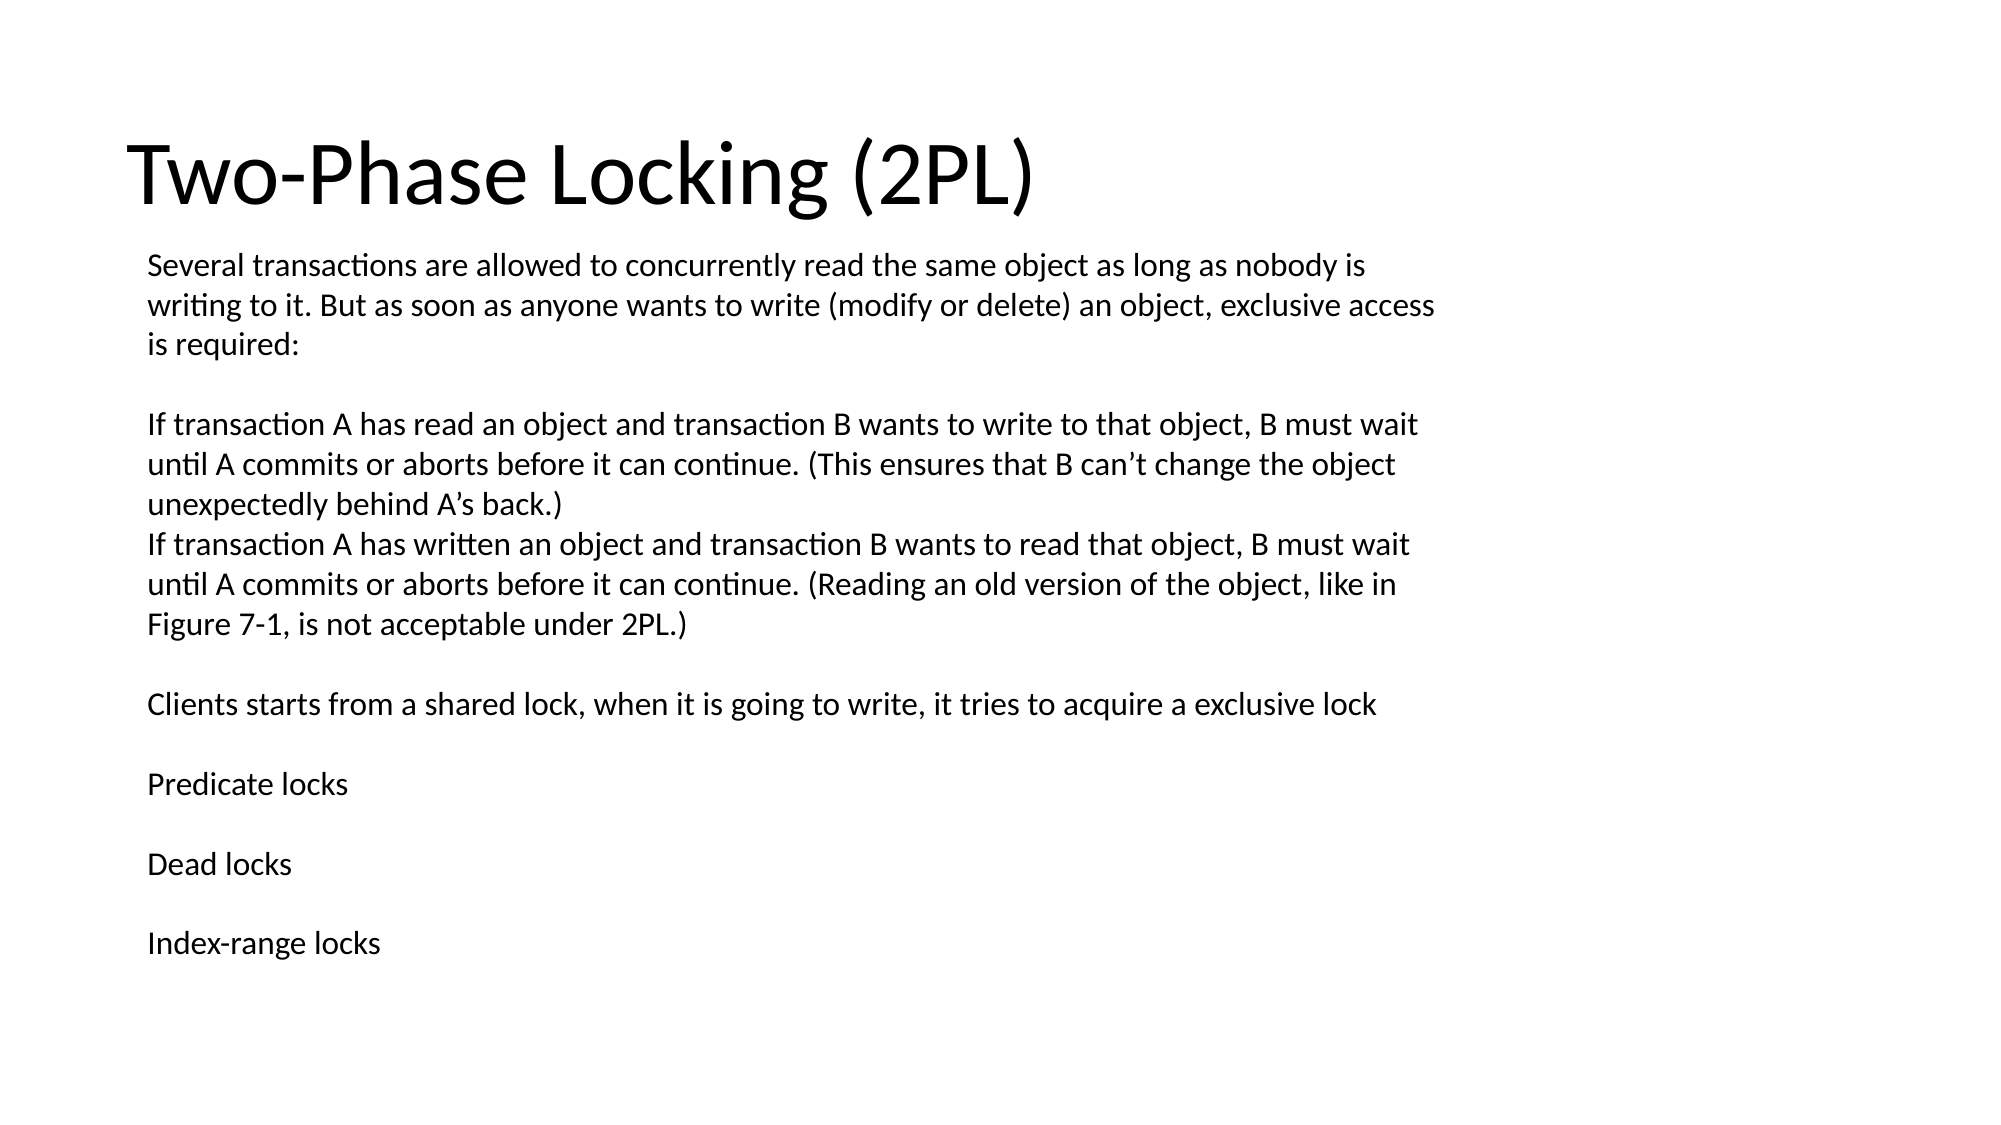

# Two-Phase Locking (2PL)
Several transactions are allowed to concurrently read the same object as long as nobody is writing to it. But as soon as anyone wants to write (modify or delete) an object, exclusive access is required:

If transaction A has read an object and transaction B wants to write to that object, B must wait until A commits or aborts before it can continue. (This ensures that B can’t change the object unexpectedly behind A’s back.)
If transaction A has written an object and transaction B wants to read that object, B must wait until A commits or aborts before it can continue. (Reading an old version of the object, like in Figure 7-1, is not acceptable under 2PL.)

Clients starts from a shared lock, when it is going to write, it tries to acquire a exclusive lock

Predicate locks

Dead locks

Index-range locks